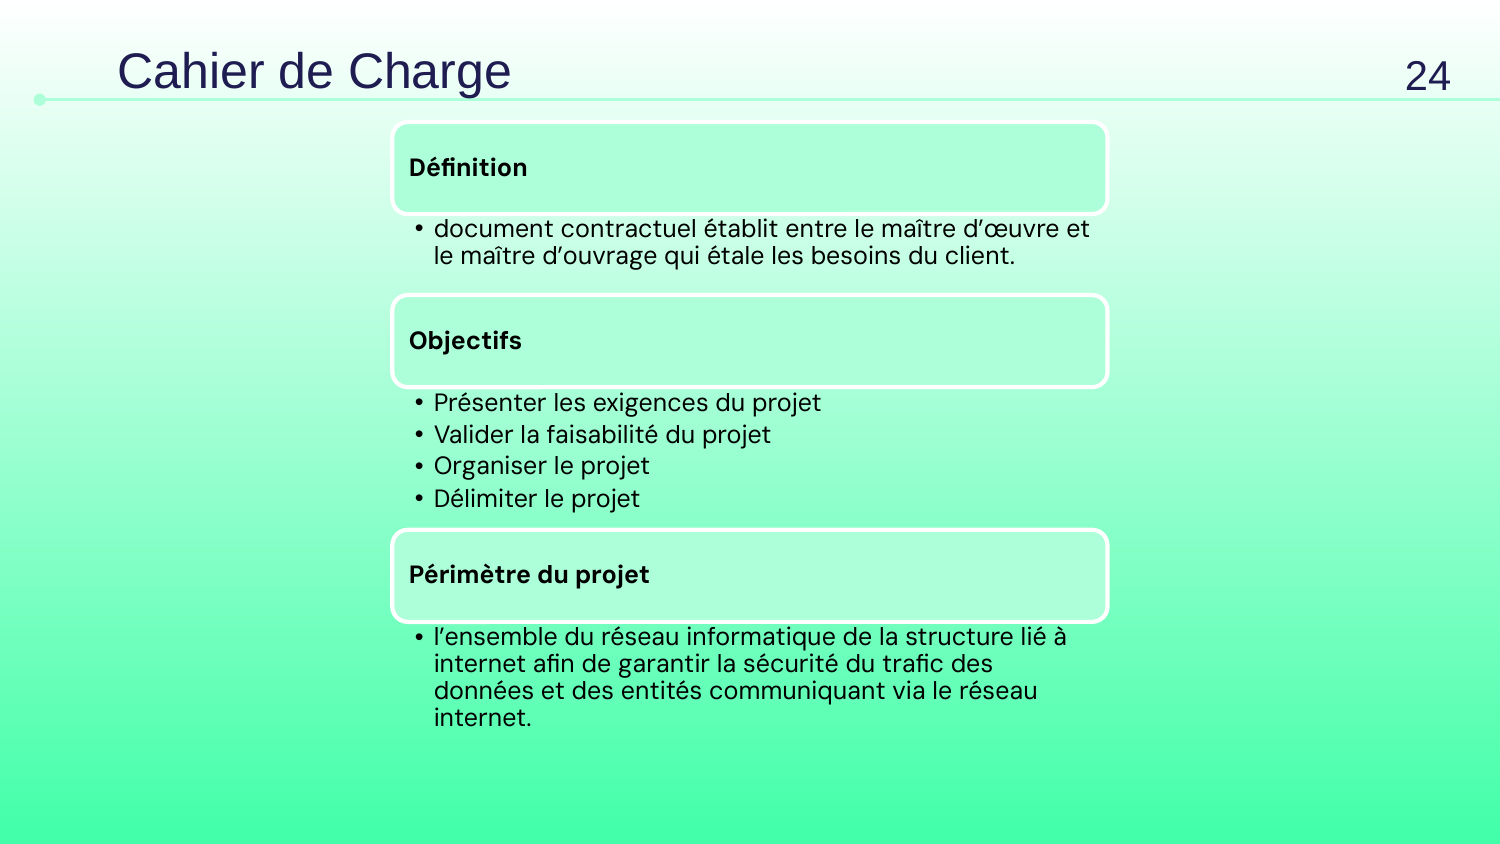

24
# Cahier de Charge
Définition
document contractuel établit entre le maître d’œuvre et le maître d’ouvrage qui étale les besoins du client.
Objectifs
Présenter les exigences du projet
Valider la faisabilité du projet
Organiser le projet
Délimiter le projet
Périmètre du projet
l’ensemble du réseau informatique de la structure lié à internet afin de garantir la sécurité du trafic des données et des entités communiquant via le réseau internet.